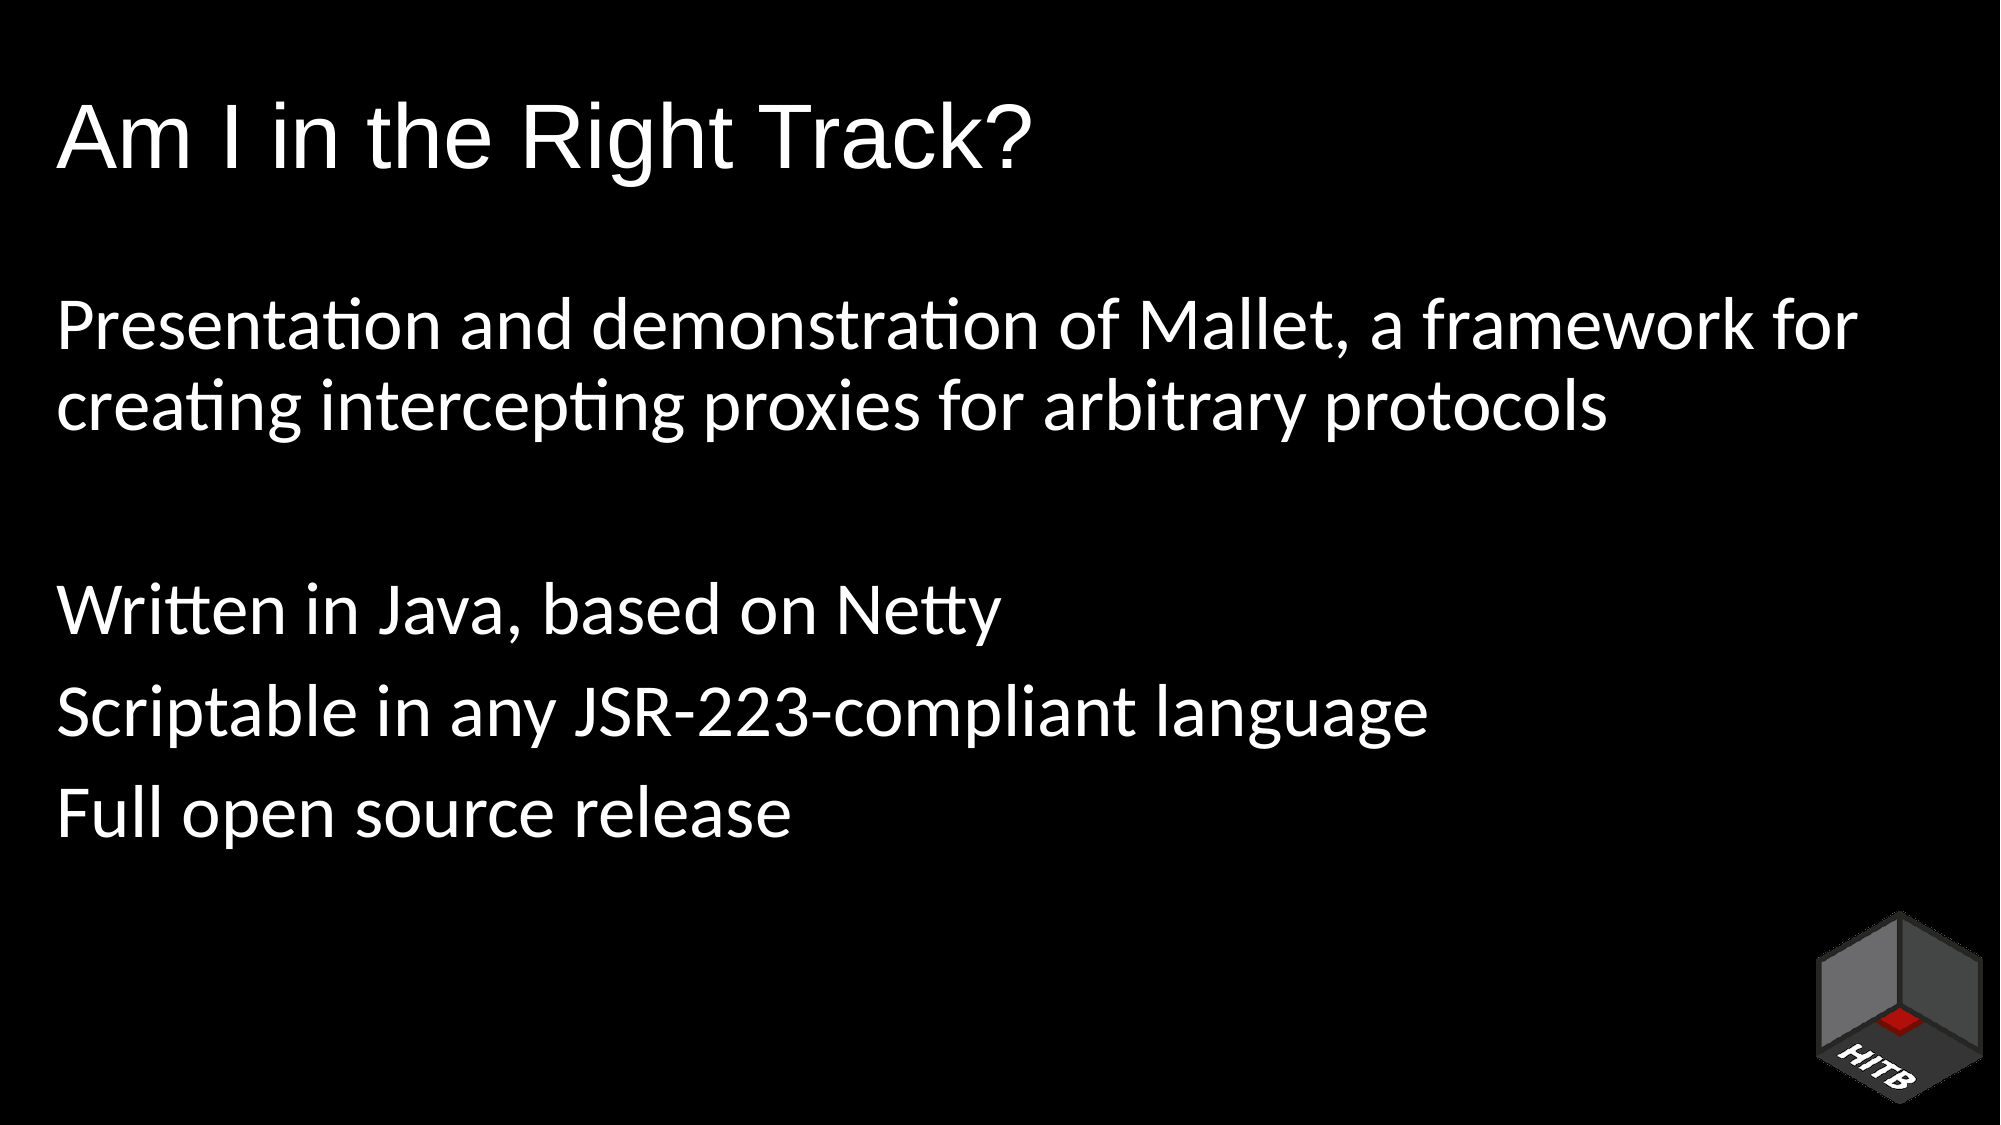

# Am I in the Right Track?
Presentation and demonstration of Mallet, a framework for creating intercepting proxies for arbitrary protocols

Written in Java, based on Netty
Scriptable in any JSR-223-compliant language
Full open source release